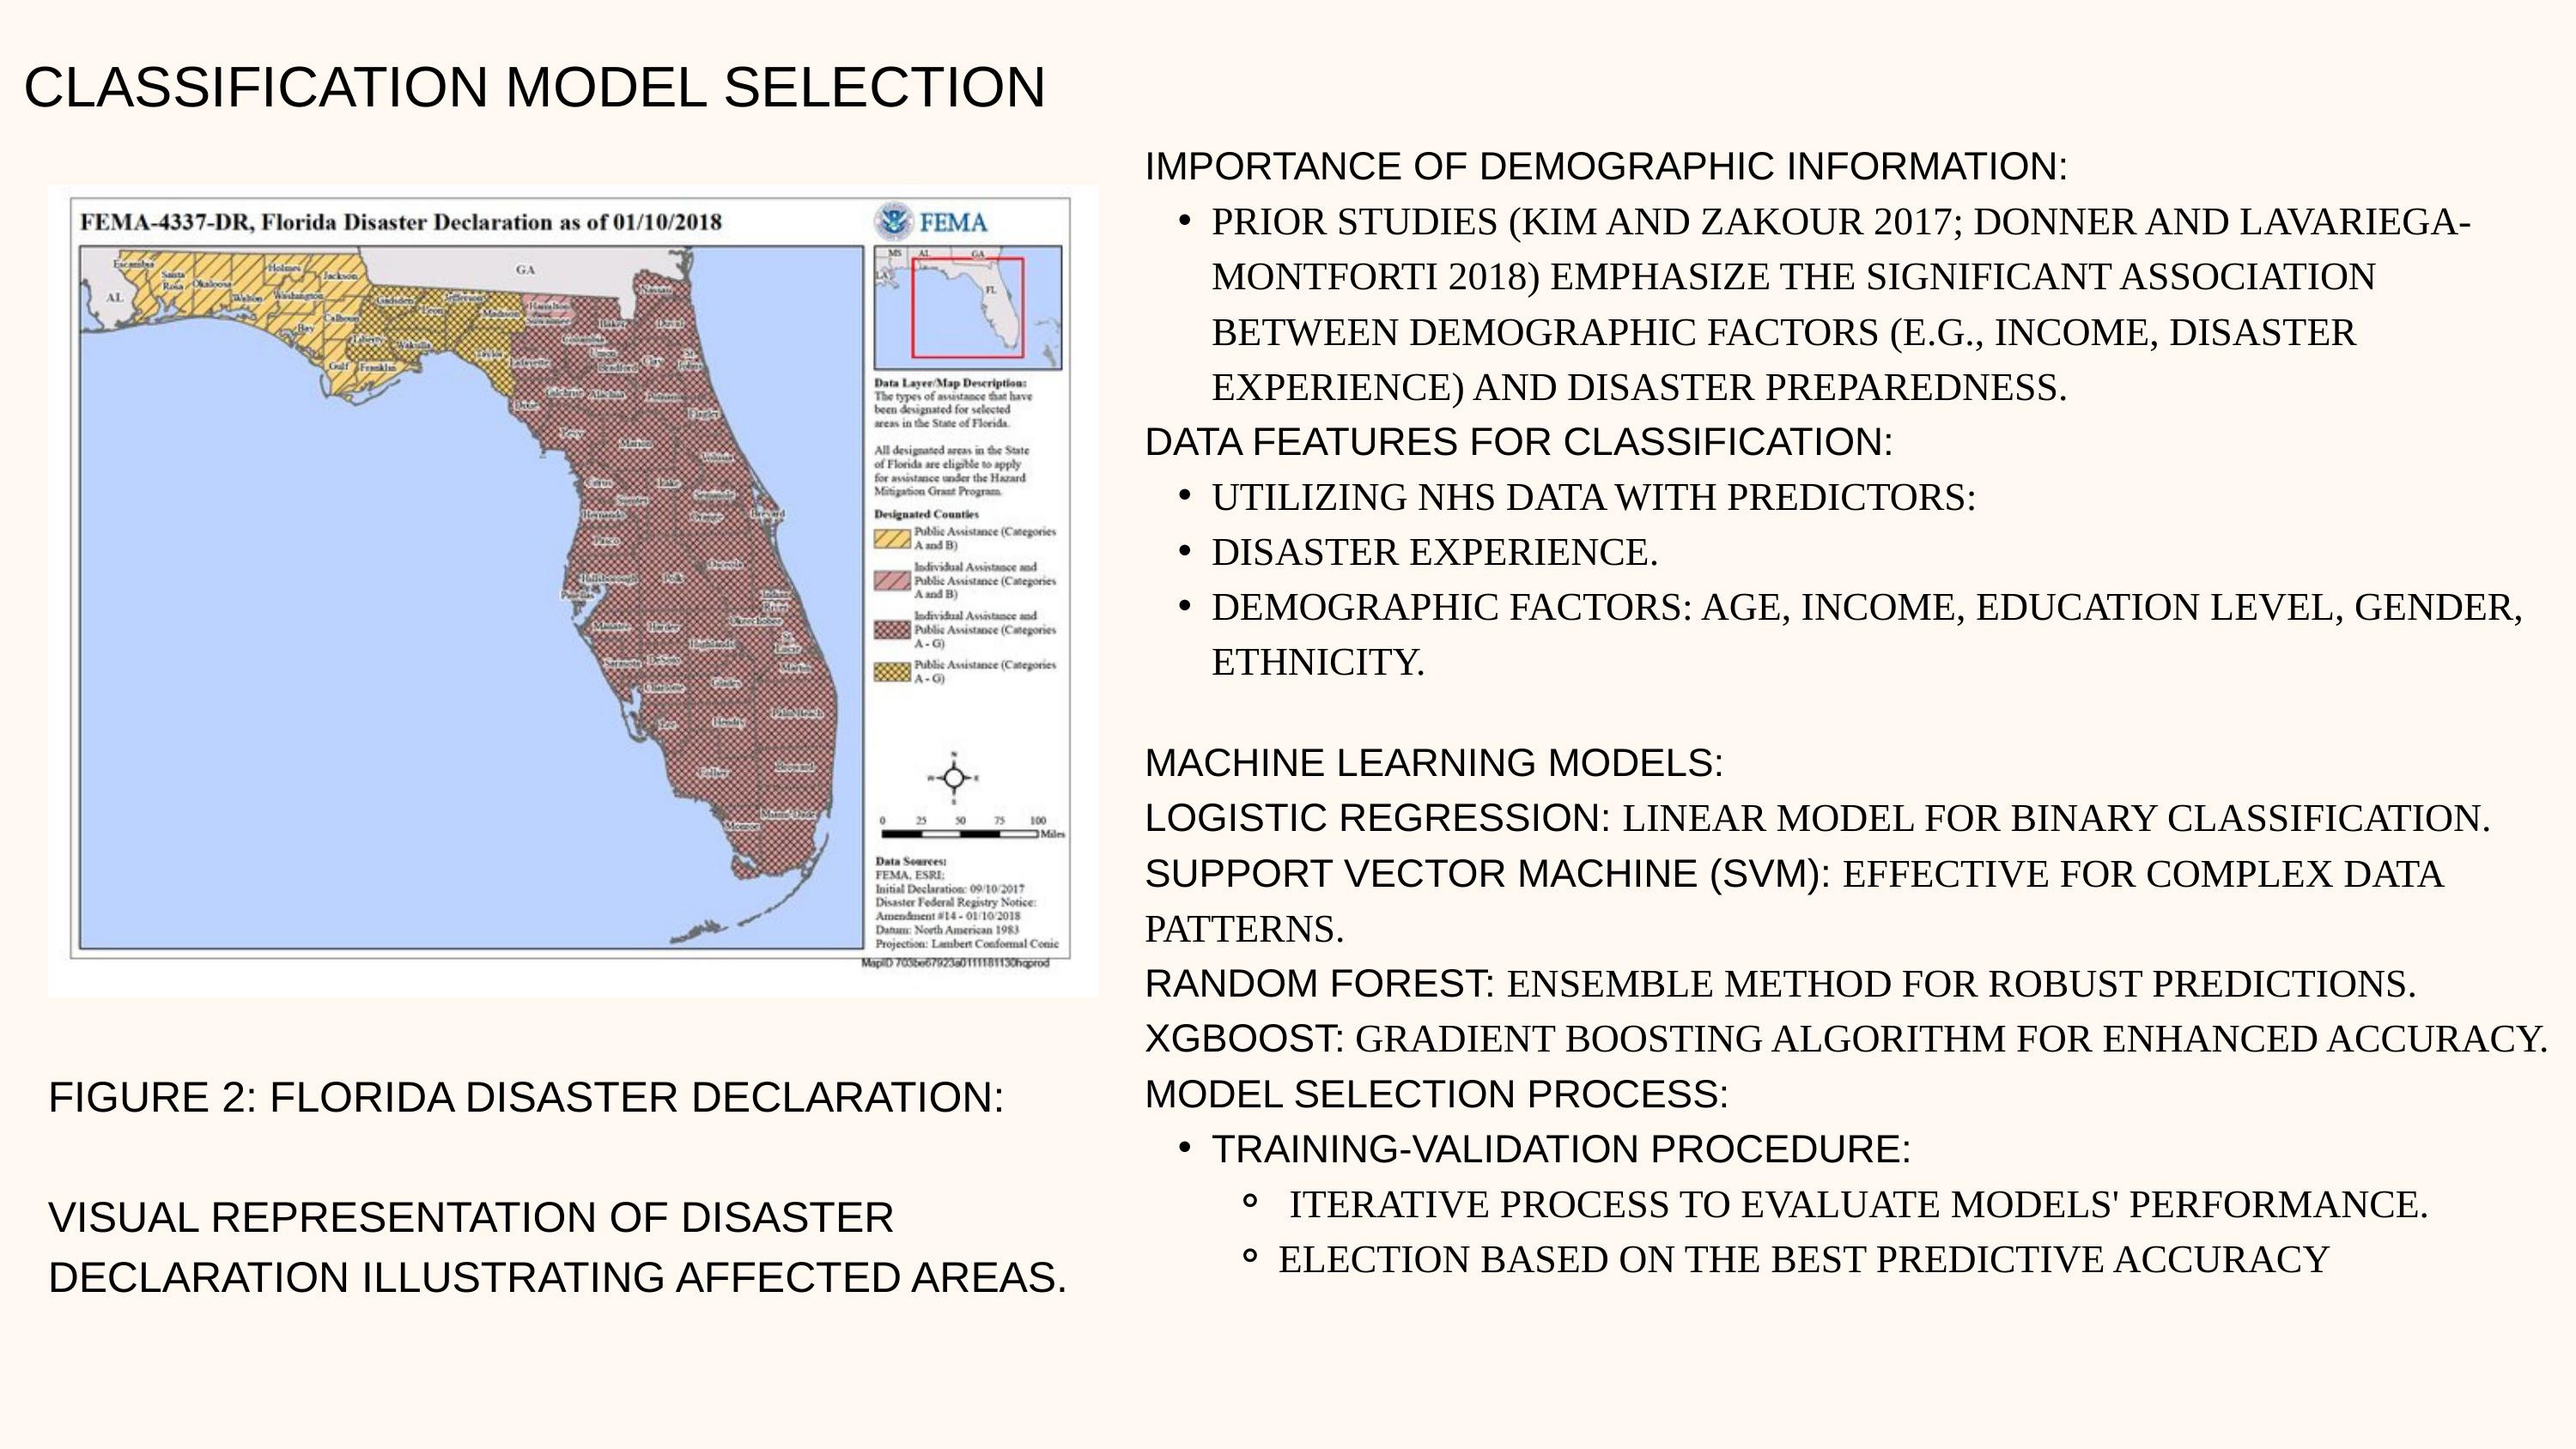

CLASSIFICATION MODEL SELECTION
IMPORTANCE OF DEMOGRAPHIC INFORMATION:
PRIOR STUDIES (KIM AND ZAKOUR 2017; DONNER AND LAVARIEGA-MONTFORTI 2018) EMPHASIZE THE SIGNIFICANT ASSOCIATION BETWEEN DEMOGRAPHIC FACTORS (E.G., INCOME, DISASTER EXPERIENCE) AND DISASTER PREPAREDNESS.
DATA FEATURES FOR CLASSIFICATION:
UTILIZING NHS DATA WITH PREDICTORS:
DISASTER EXPERIENCE.
DEMOGRAPHIC FACTORS: AGE, INCOME, EDUCATION LEVEL, GENDER, ETHNICITY.

MACHINE LEARNING MODELS:
LOGISTIC REGRESSION: LINEAR MODEL FOR BINARY CLASSIFICATION.
SUPPORT VECTOR MACHINE (SVM): EFFECTIVE FOR COMPLEX DATA PATTERNS.
RANDOM FOREST: ENSEMBLE METHOD FOR ROBUST PREDICTIONS.
XGBOOST: GRADIENT BOOSTING ALGORITHM FOR ENHANCED ACCURACY.
MODEL SELECTION PROCESS:
TRAINING-VALIDATION PROCEDURE:
 ITERATIVE PROCESS TO EVALUATE MODELS' PERFORMANCE.
ELECTION BASED ON THE BEST PREDICTIVE ACCURACY
FIGURE 2: FLORIDA DISASTER DECLARATION:

VISUAL REPRESENTATION OF DISASTER DECLARATION ILLUSTRATING AFFECTED AREAS.